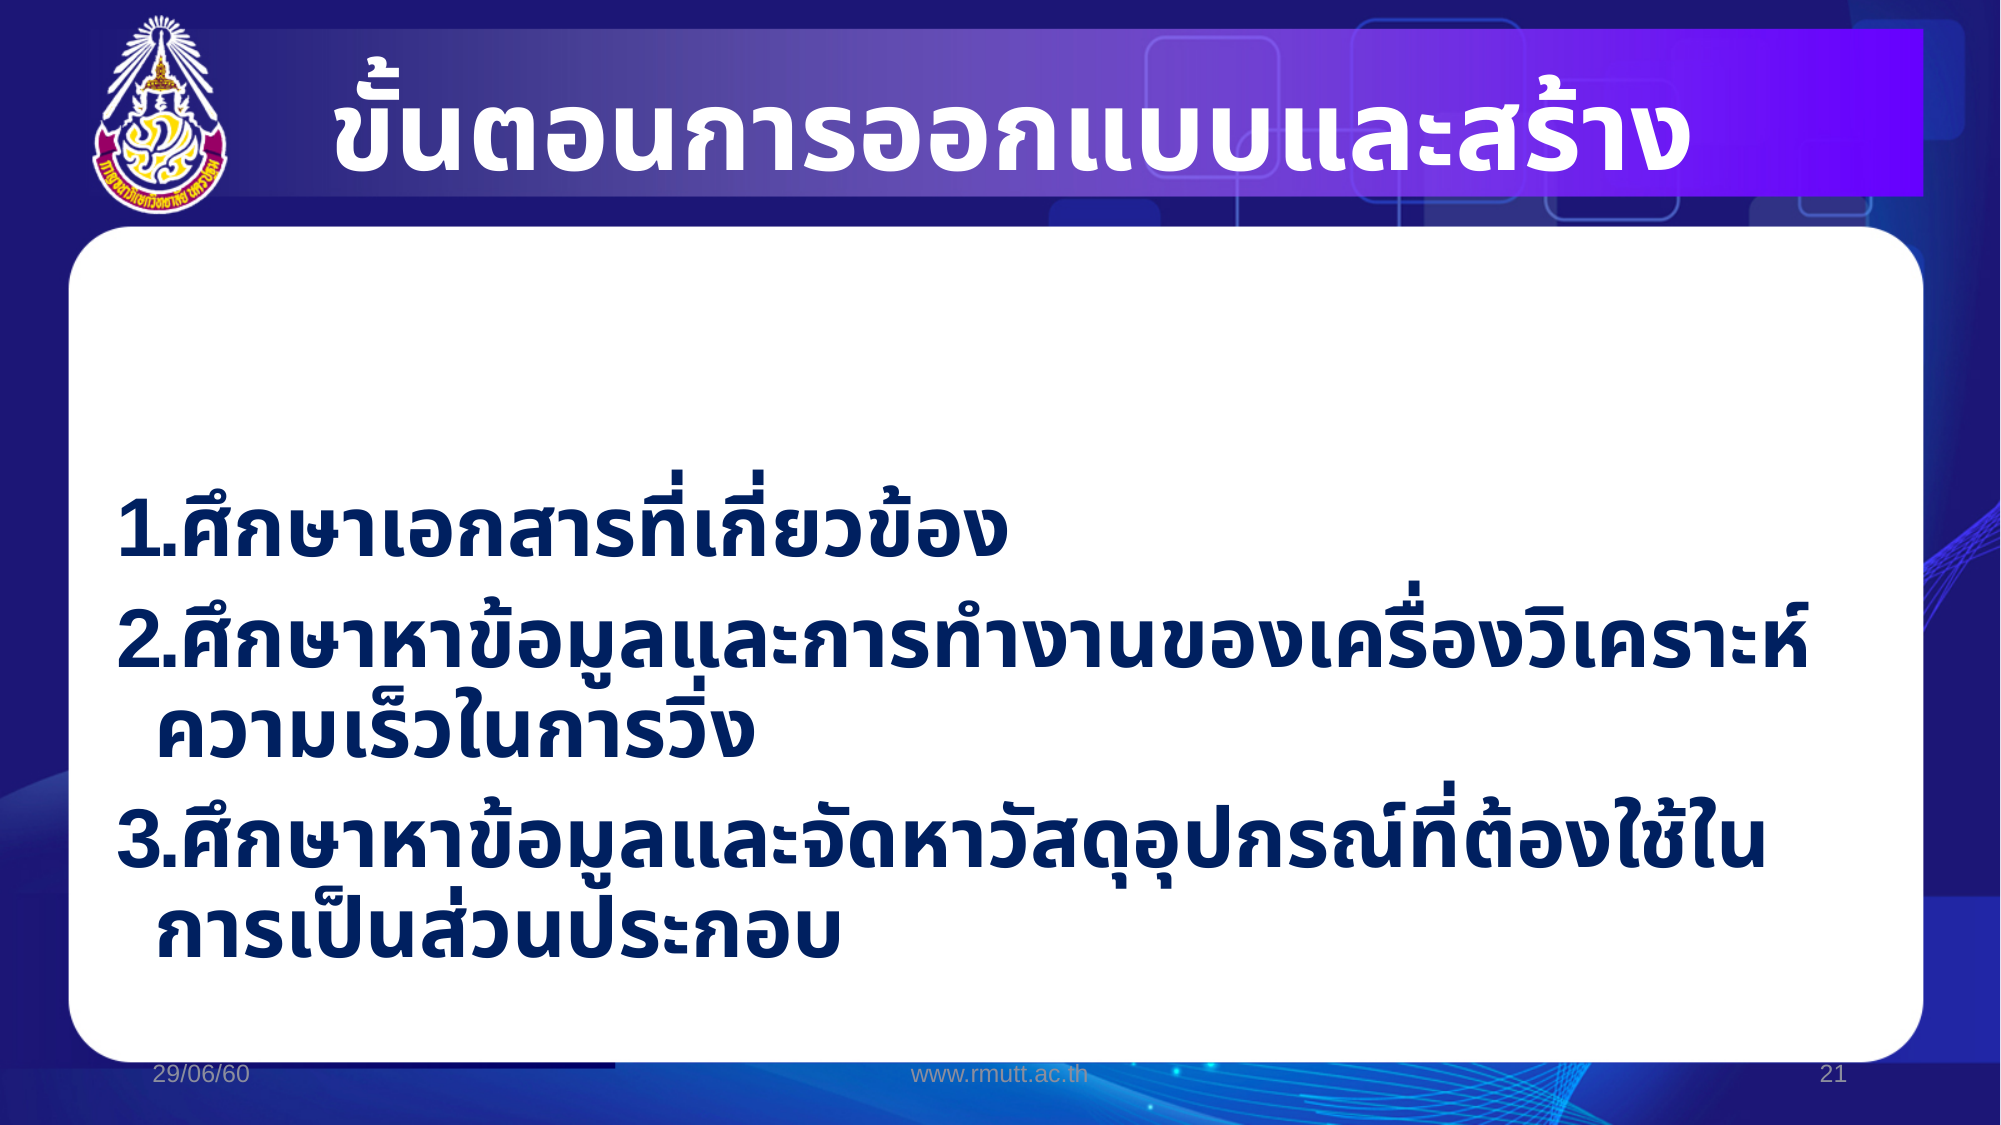

ขั้นตอนการออกแบบและสร้าง

ศึกษาเอกสารที่เกี่ยวข้อง
ศึกษาหาข้อมูลและการทำงานของเครื่องวิเคราะห์ความเร็วในการวิ่ง
ศึกษาหาข้อมูลและจัดหาวัสดุอุปกรณ์ที่ต้องใช้ในการเป็นส่วนประกอบ
29/06/60
www.rmutt.ac.th
21